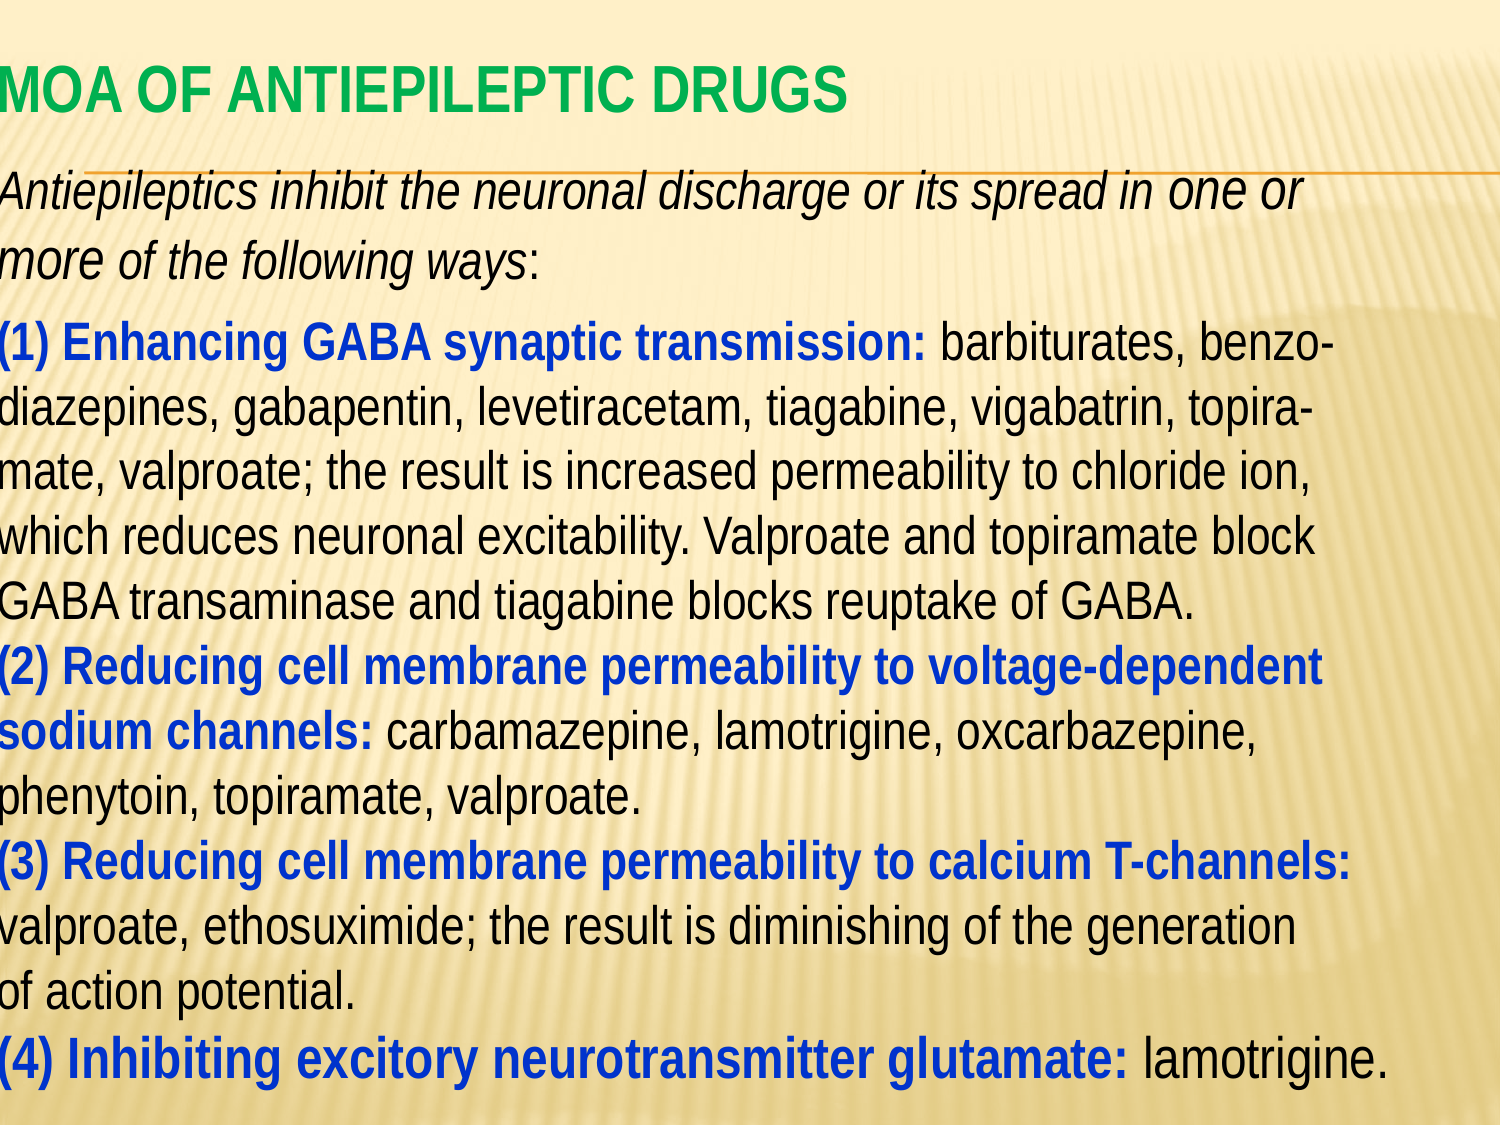

MOA OF ANTIEPILEPTIC DRUGS

Antiepileptics inhibit the neuronal discharge or its spread in one or
more of the following ways:

(1) Enhancing GABA synaptic transmission: barbiturates, benzo-
diazepines, gabapentin, levetiracetam, tiagabine, vigabatrin, topira-
mate, valproate; the result is increased permeability to chloride ion,
which reduces neuronal excitability. Valproate and topiramate block
GABA transaminase and tiagabine blocks reuptake of GABA.
(2) Reducing cell membrane permeability to voltage-dependent
sodium channels: carbamazepine, lamotrigine, oxcarbazepine,
phenytoin, topiramate, valproate.
(3) Reducing cell membrane permeability to calcium T-channels:
valproate, ethosuximide; the result is diminishing of the generation
of action potential.
(4) Inhibiting excitory neurotransmitter glutamate: lamotrigine.